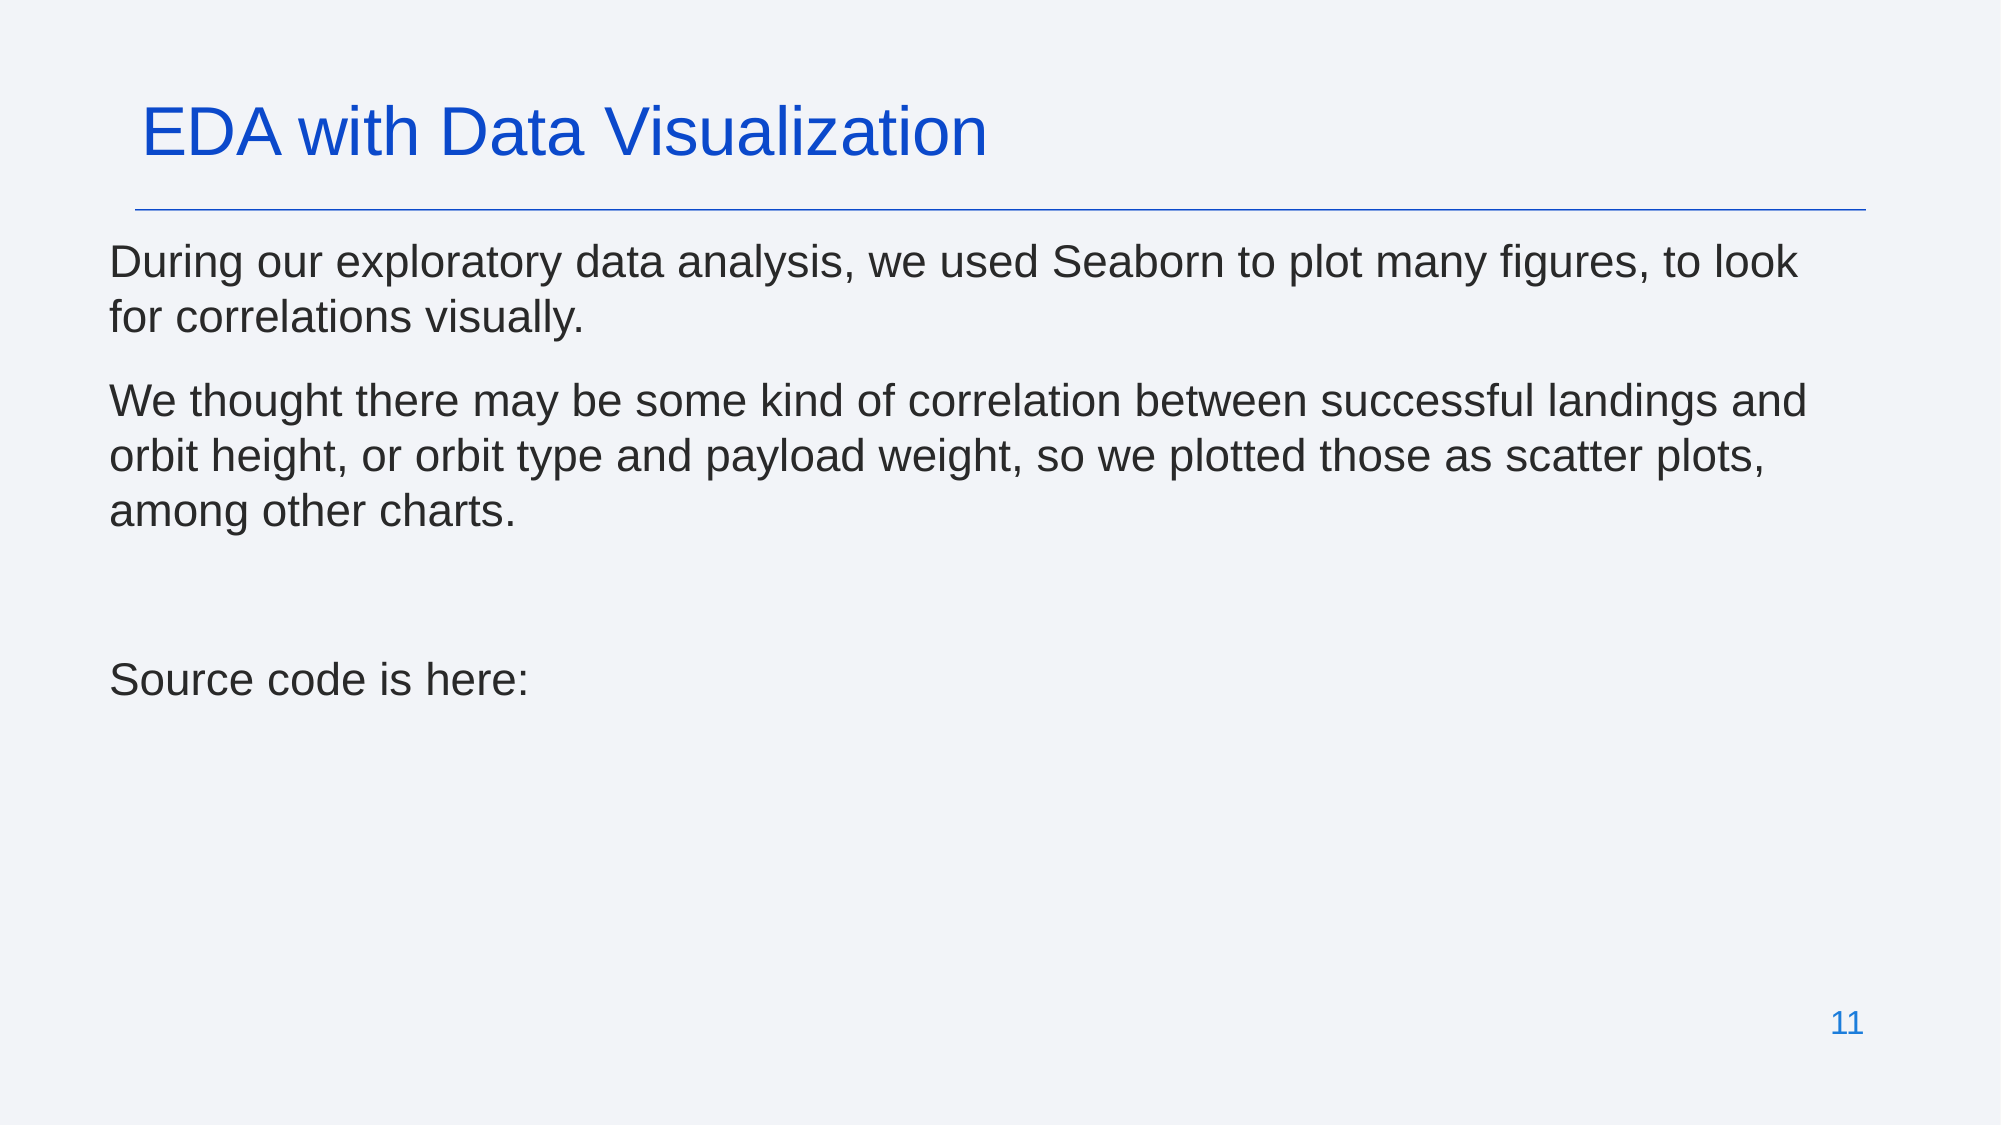

EDA with Data Visualization
During our exploratory data analysis, we used Seaborn to plot many figures, to look for correlations visually.
We thought there may be some kind of correlation between successful landings and orbit height, or orbit type and payload weight, so we plotted those as scatter plots, among other charts.

Source code is here:
11